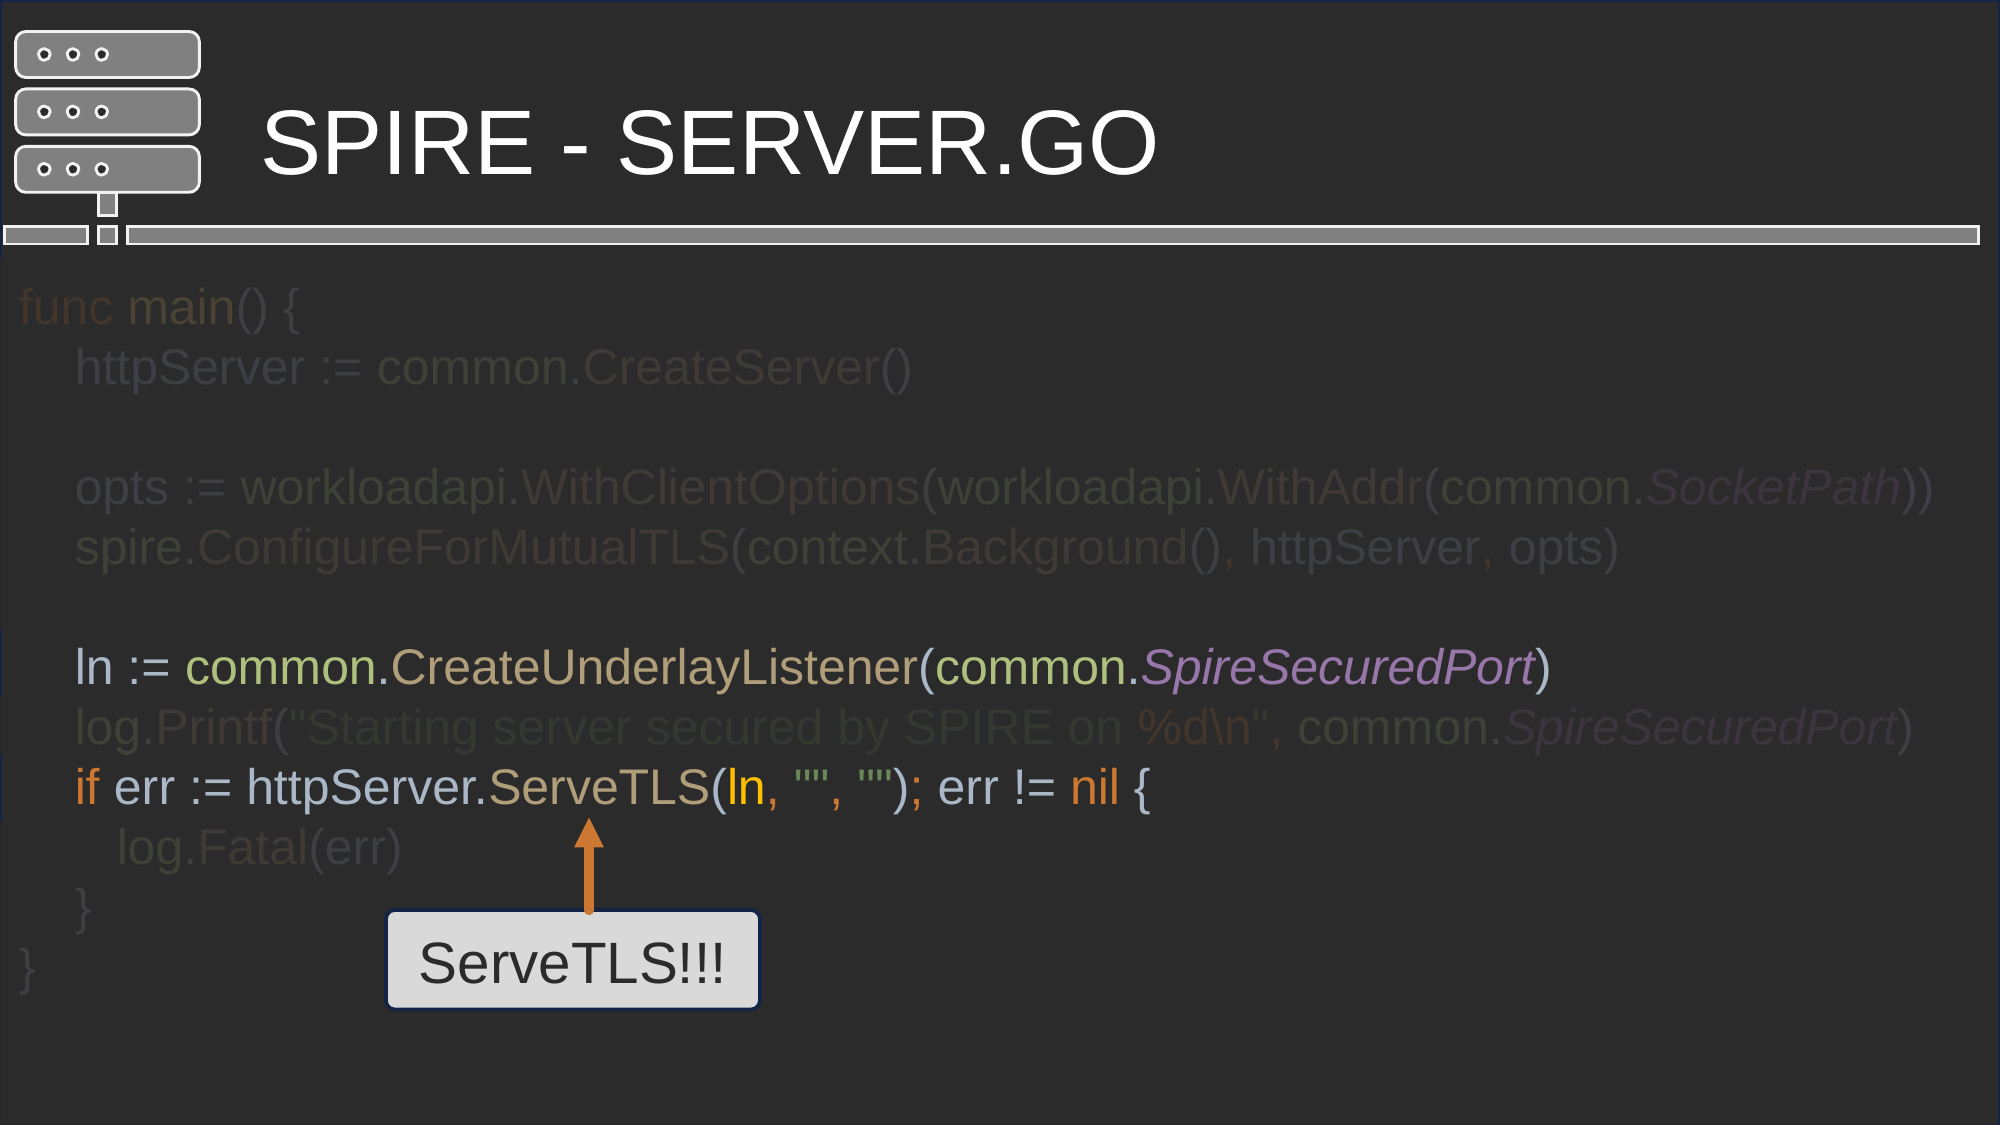

Spire - Server.go

func main() {
    httpServer := common.CreateServer()
    opts := workloadapi.WithClientOptions(workloadapi.WithAddr(common.SocketPath))
    spire.ConfigureForMutualTLS(context.Background(), httpServer, opts)
    ln := common.CreateUnderlayListener(common.SpireSecuredPort)
    log.Printf("Starting server secured by SPIRE on %d\n", common.SpireSecuredPort)
    if err := httpServer.ServeTLS(ln, "", ""); err != nil {
       log.Fatal(err)
    }
}

ServeTLS!!!